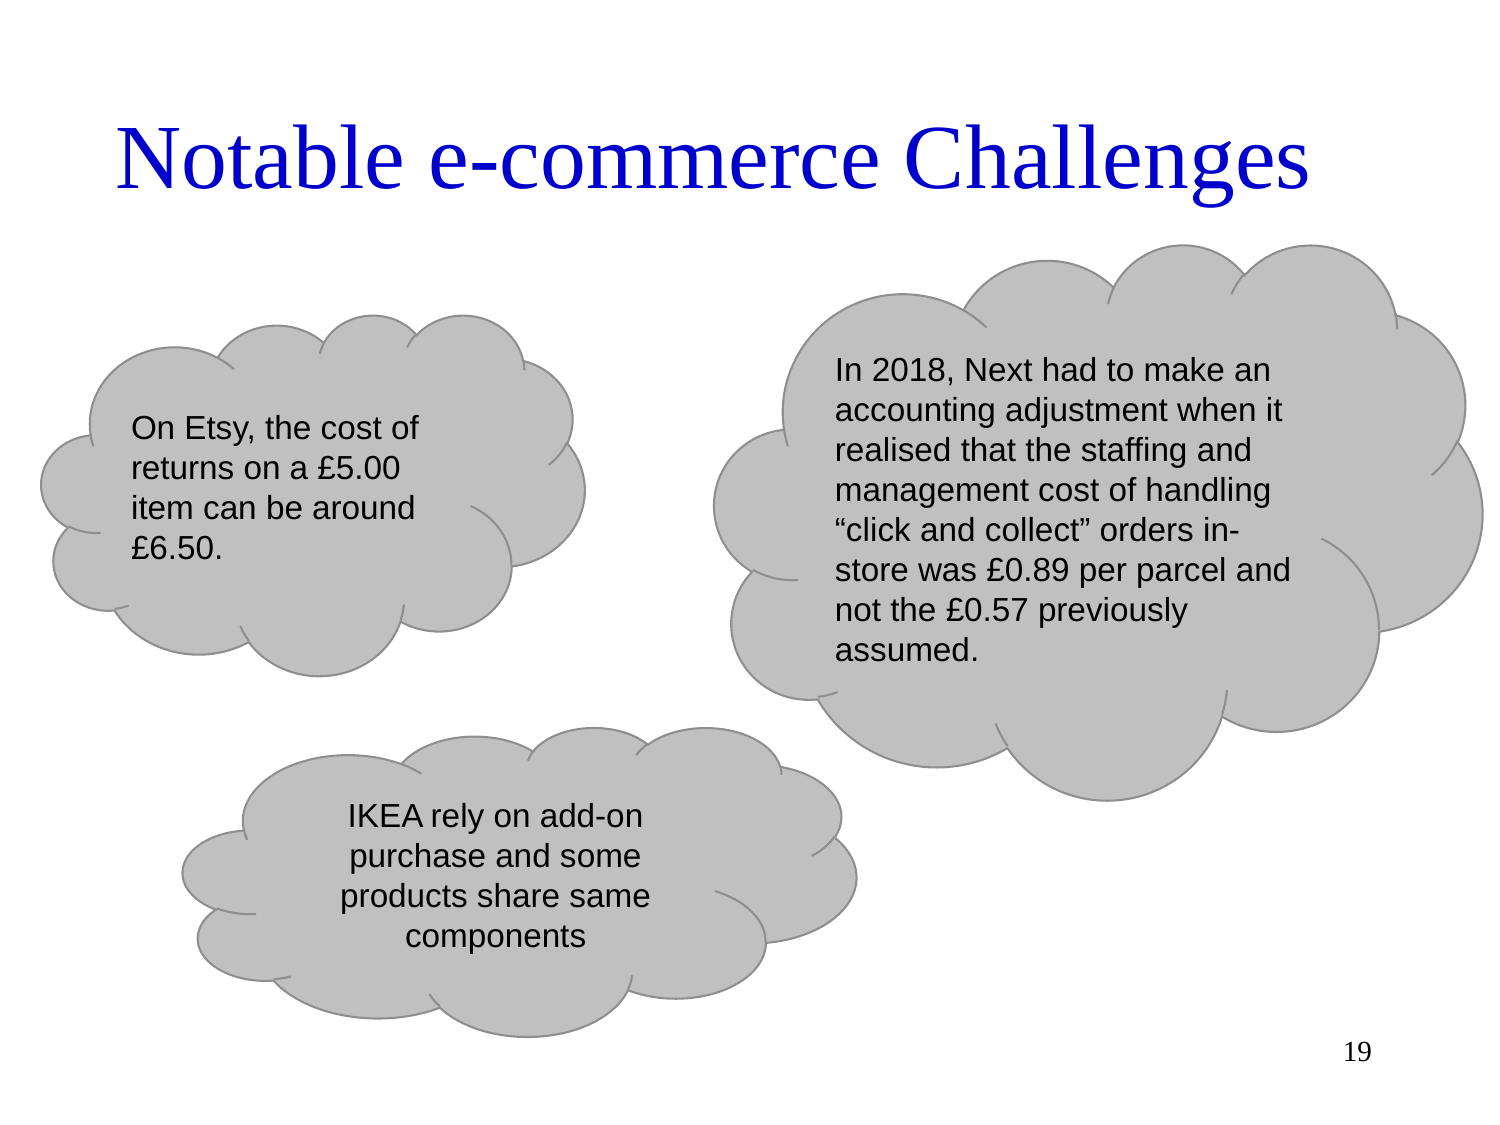

# Notable e-commerce Challenges
In 2018, Next had to make an accounting adjustment when it realised that the staffing and management cost of handling “click and collect” orders in-store was £0.89 per parcel and not the £0.57 previously assumed.
On Etsy, the cost of returns on a £5.00 item can be around £6.50.
IKEA rely on add-on purchase and some products share same components
19